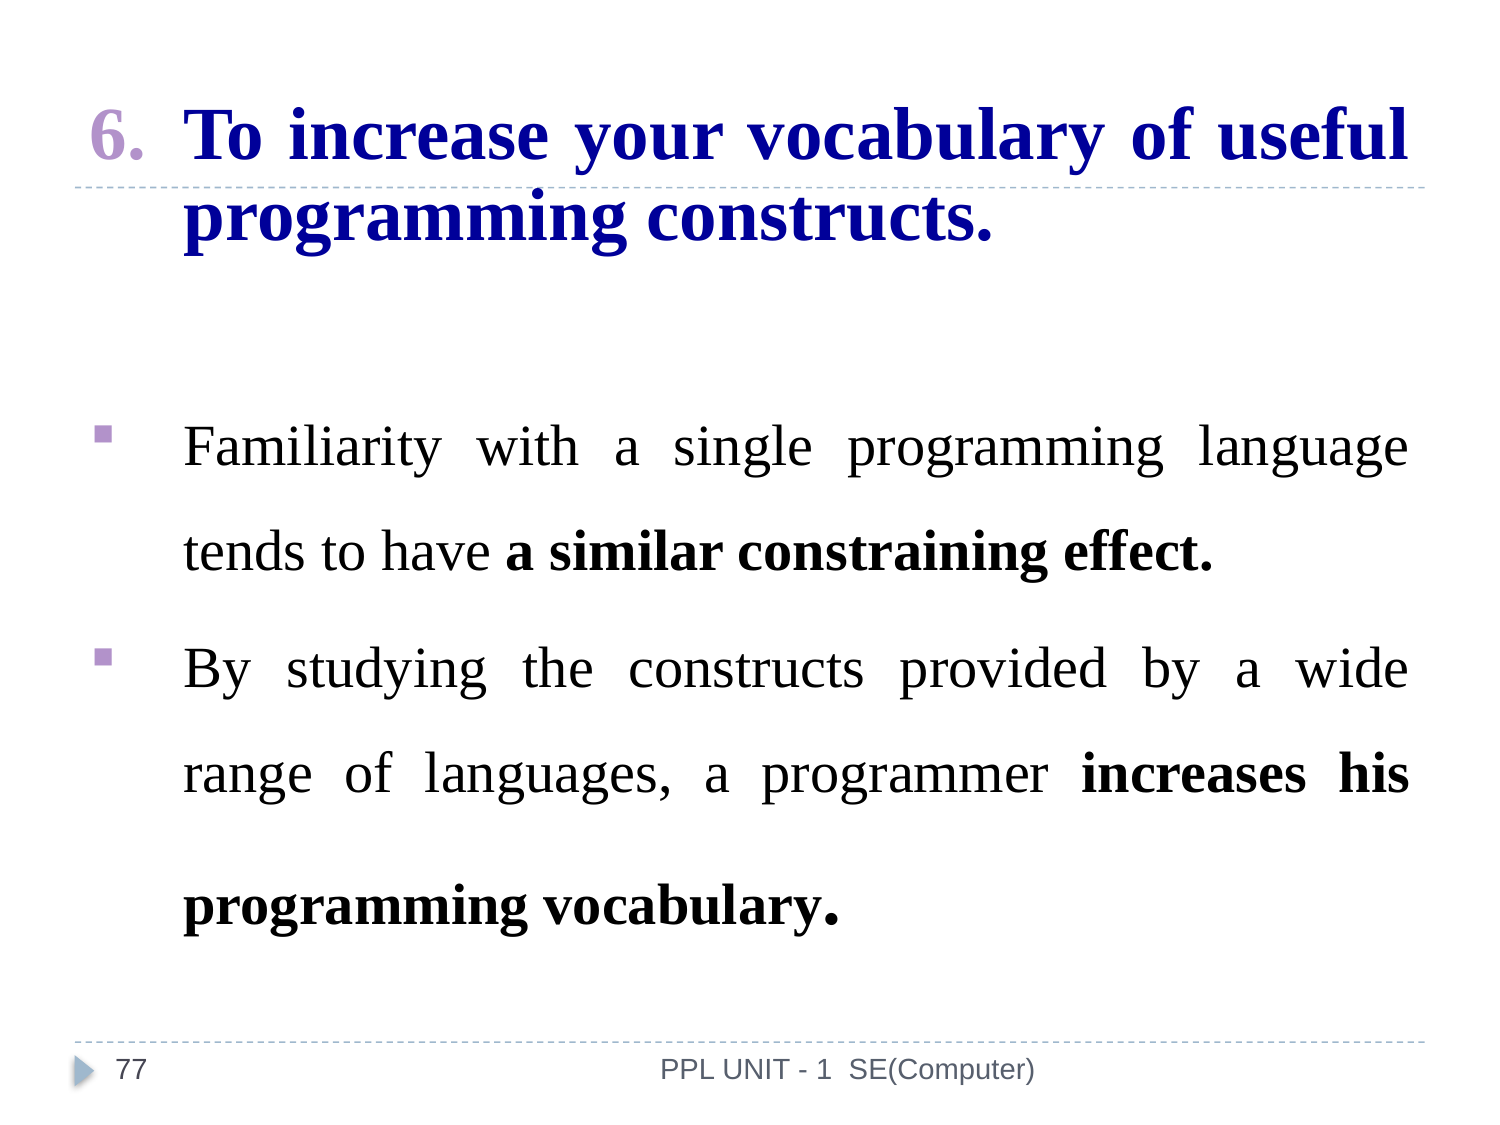

To increase your vocabulary of useful programming constructs.

Familiarity with a single programming language tends to have a similar constraining effect.
By studying the constructs provided by a wide range of languages, a programmer increases his programming vocabulary.
77
PPL UNIT - 1  SE(Computer)